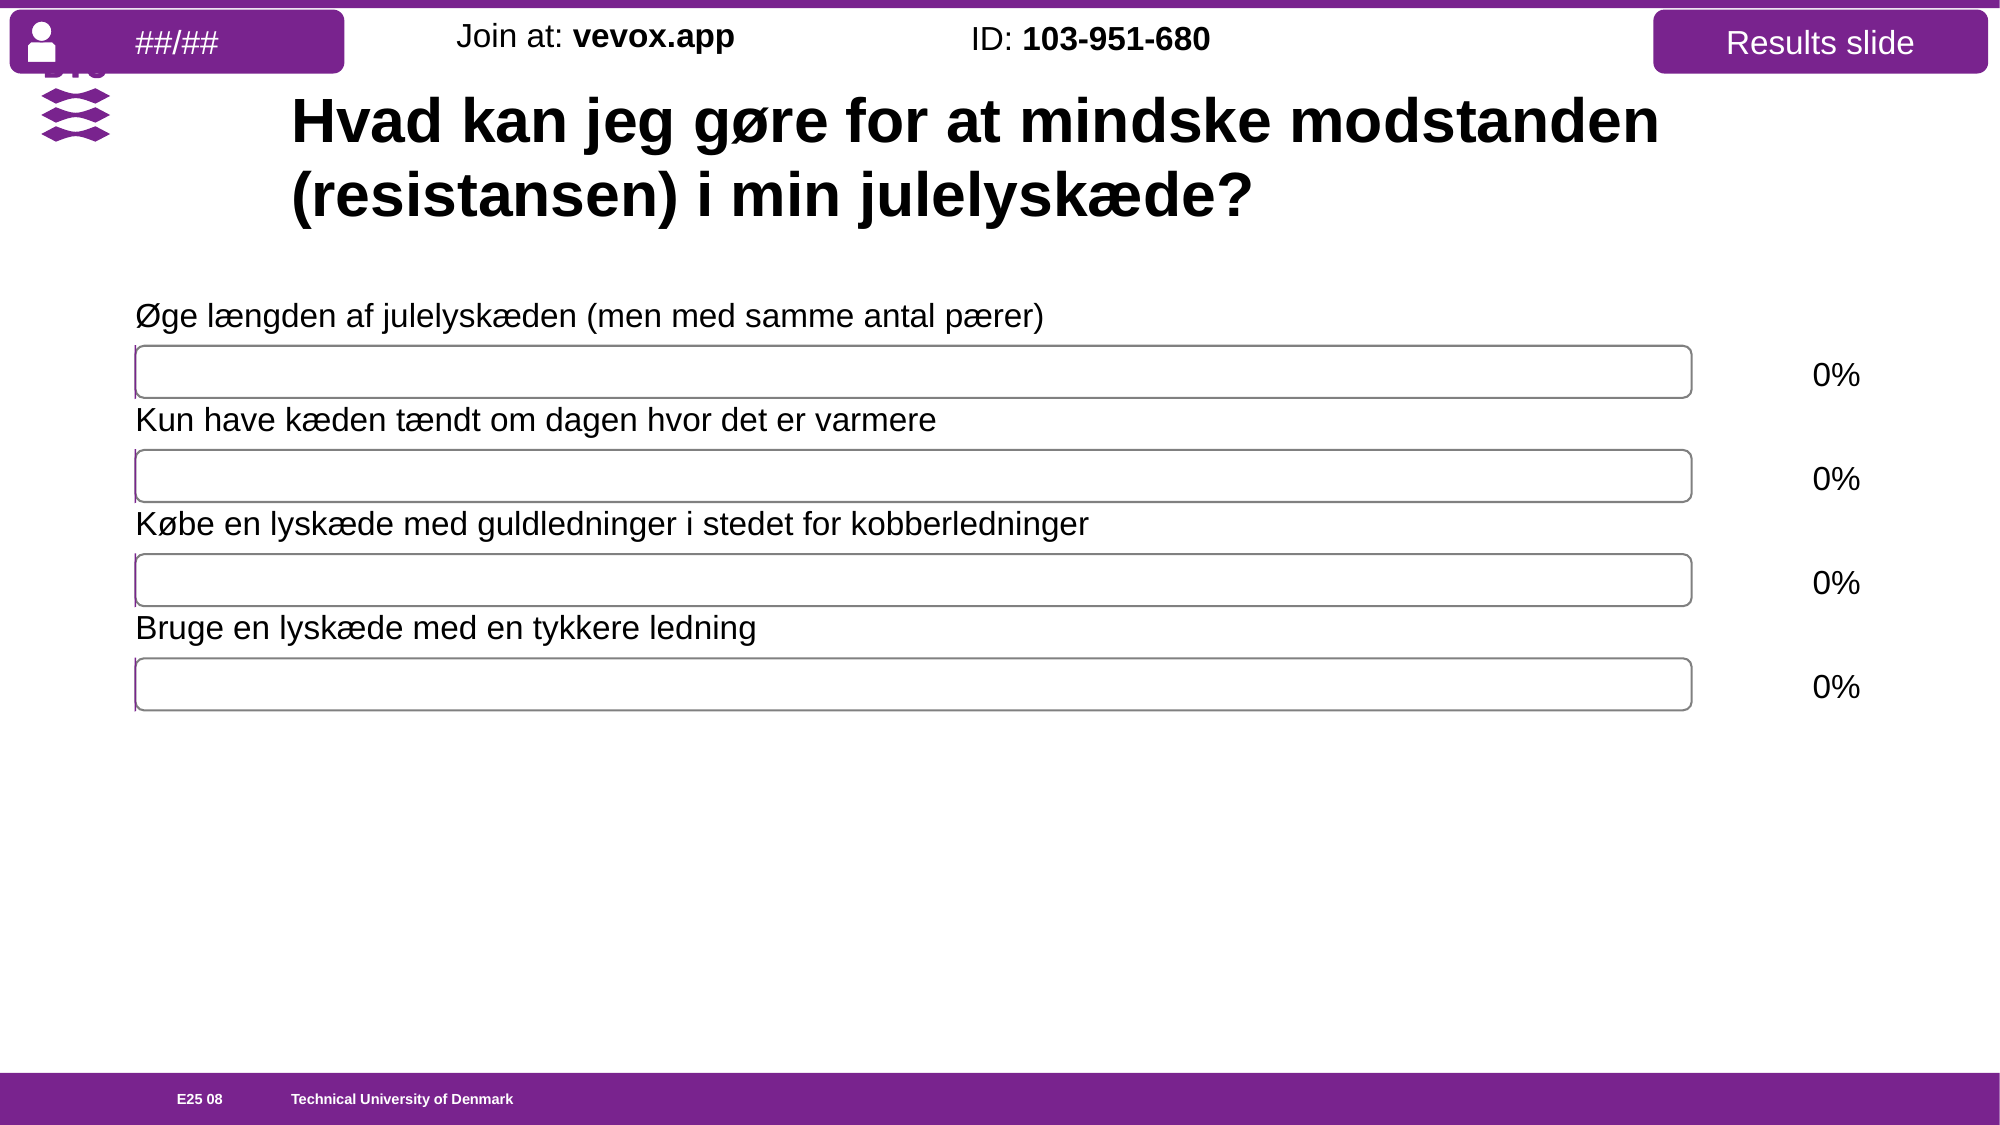

##/##
Results slide
Join at: vevox.app
ID: 103-951-680

# Hvad kan jeg gøre for at mindske modstanden (resistansen) i min julelyskæde?
Øge længden af julelyskæden (men med samme antal pærer)

0%

Kun have kæden tændt om dagen hvor det er varmere
0%

Købe en lyskæde med guldledninger i stedet for kobberledninger
0%

Bruge en lyskæde med en tykkere ledning
0%

E25 08